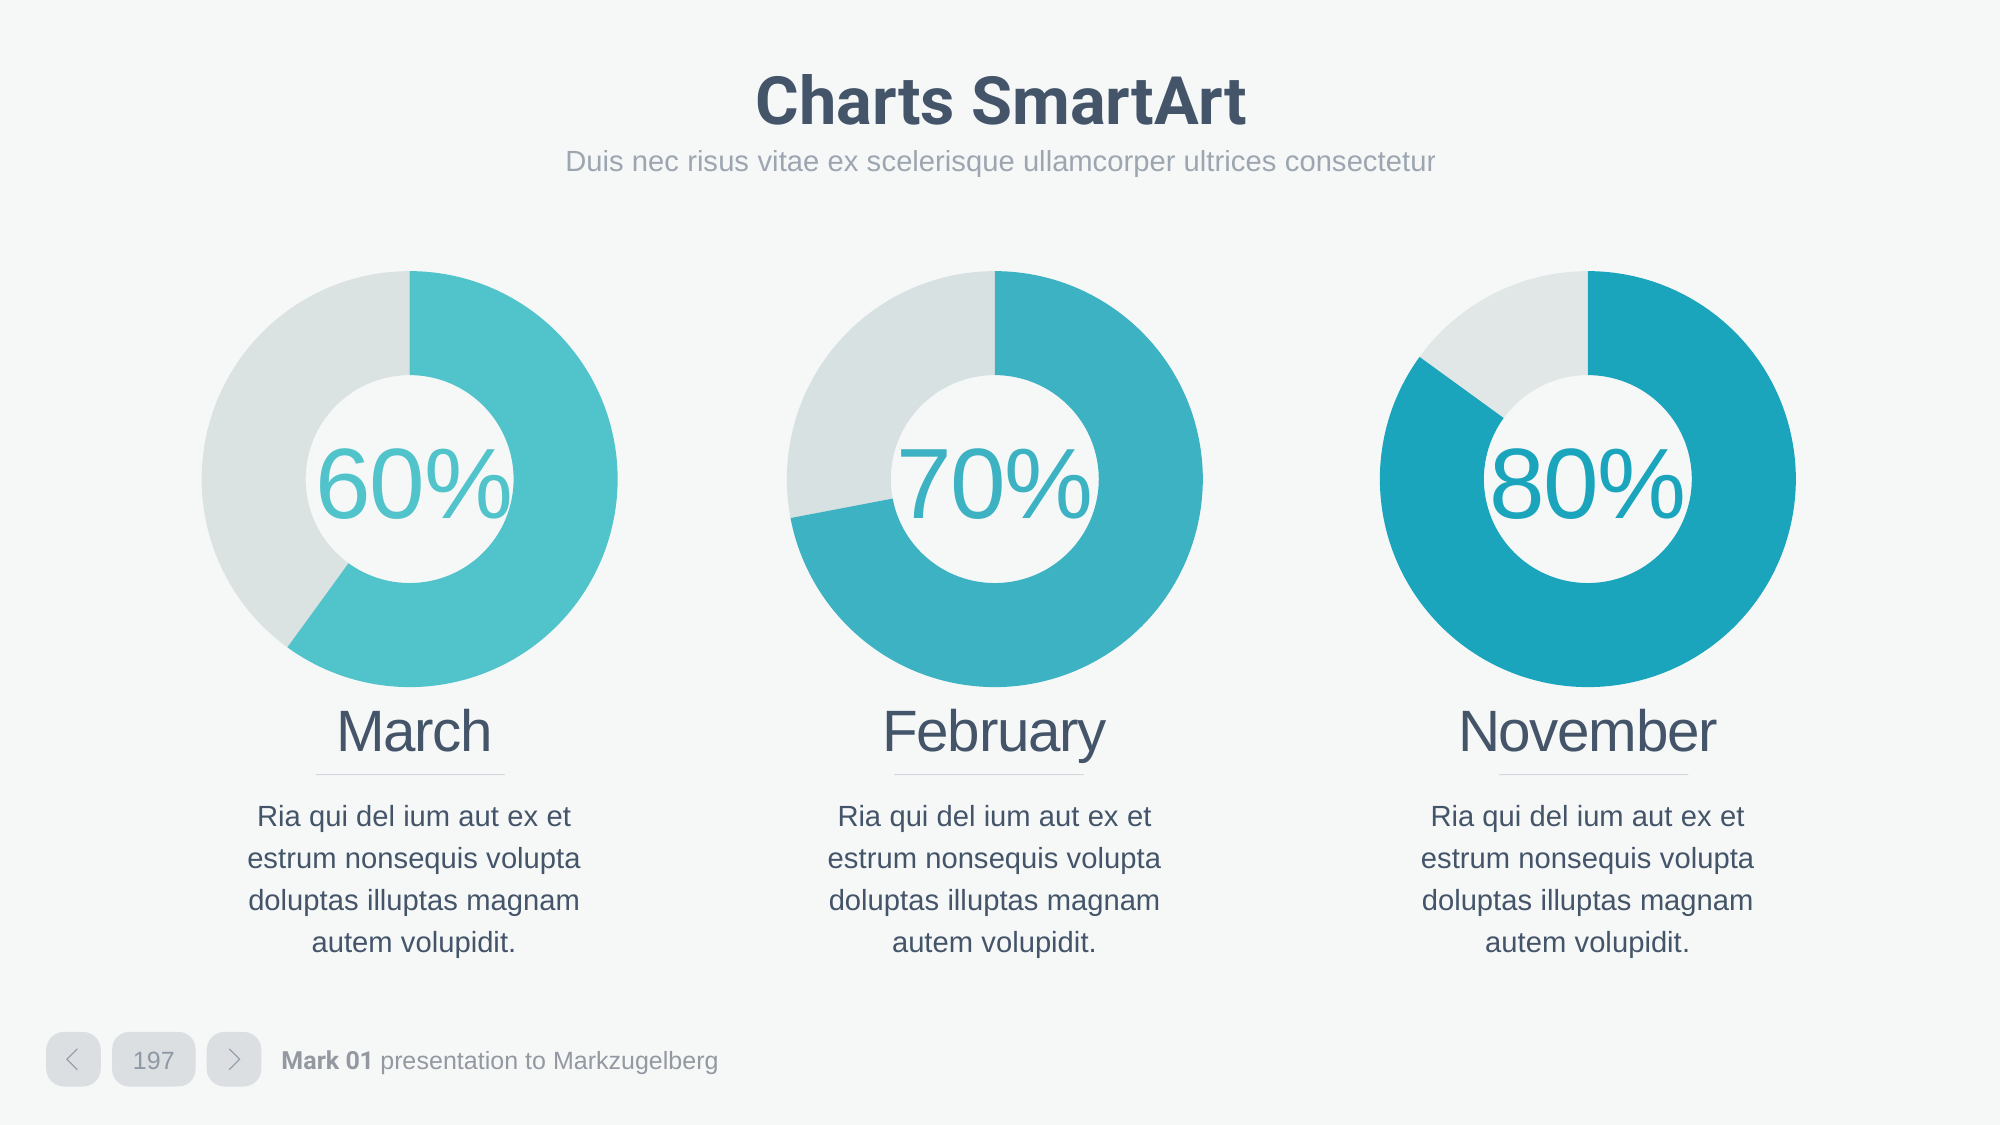

# Charts SmartArt
Duis nec risus vitae ex scelerisque ullamcorper ultrices consectetur

### Chart

| Category | Sales |
|---|---|
| 1st Qtr | 60.0 |
| 2nd Qtr | 40.0 |

### Chart

| Category | Sales |
|---|---|
| 1st Qtr | 72.0 |
| 2nd Qtr | 28.0 |

### Chart

| Category | Sales |
|---|---|
| 1st Qtr | 85.0 |
| 2nd Qtr | 15.0 |
60%
70%
80%
March
Ria qui del ium aut ex et estrum nonsequis volupta doluptas illuptas magnam autem volupidit.
February
Ria qui del ium aut ex et estrum nonsequis volupta doluptas illuptas magnam autem volupidit.
November
Ria qui del ium aut ex et estrum nonsequis volupta doluptas illuptas magnam autem volupidit.